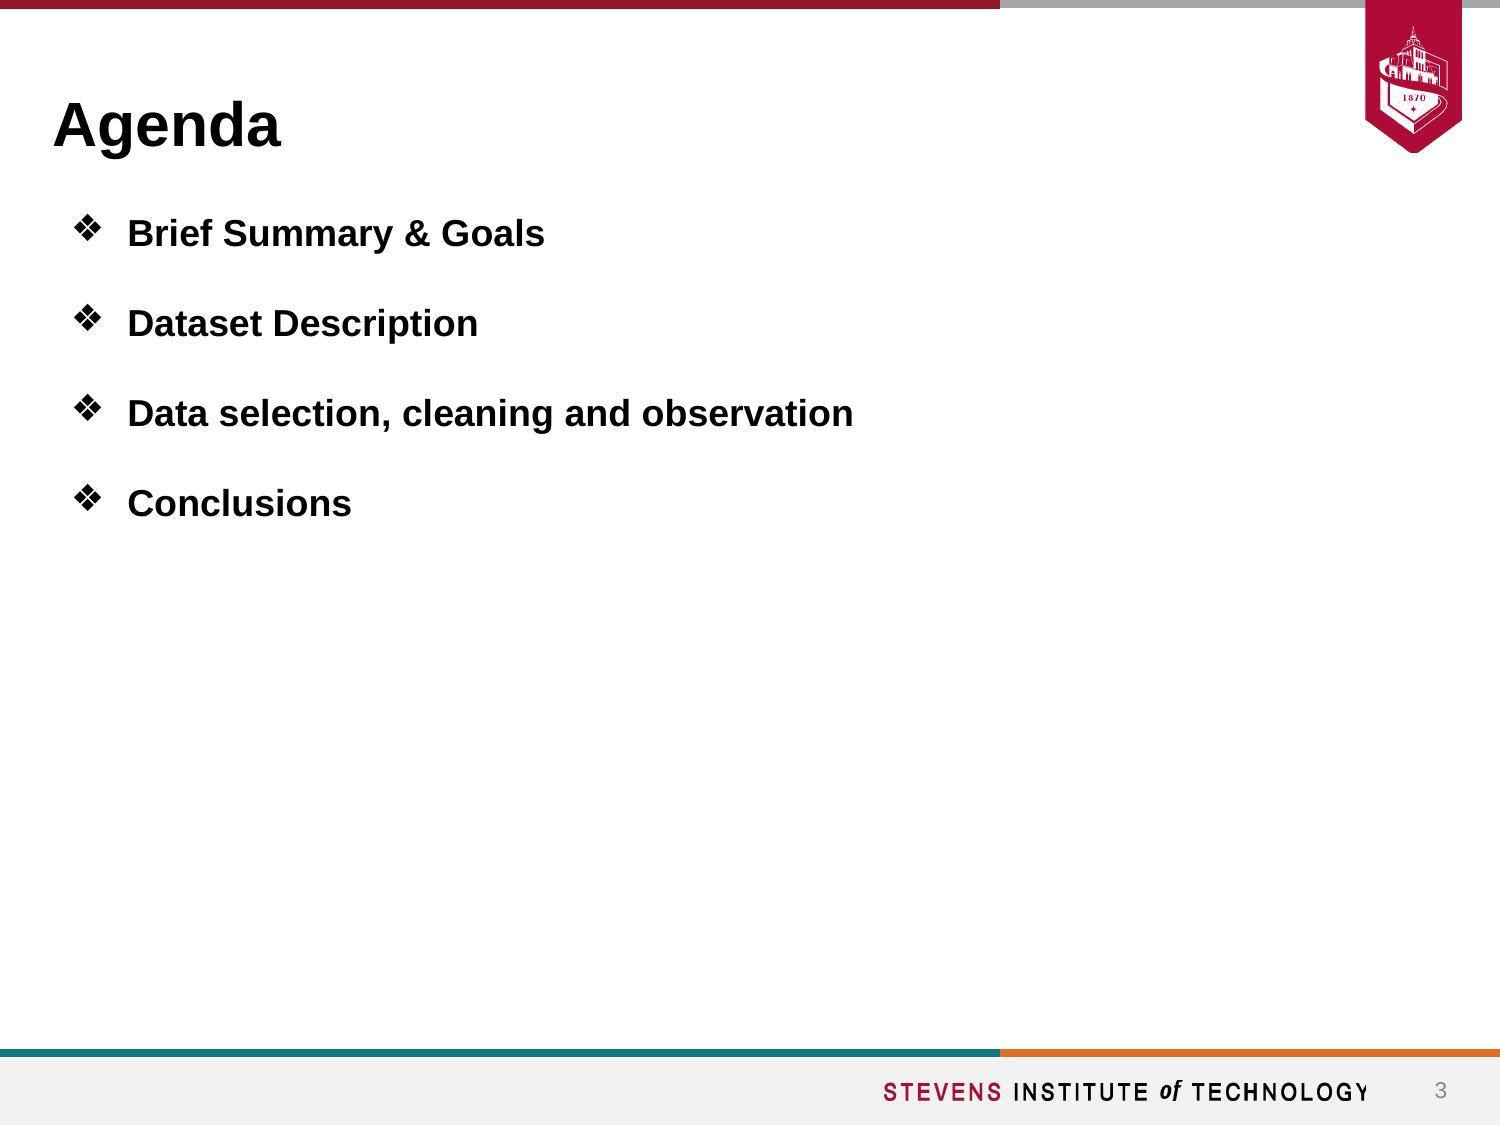

# Agenda
Brief Summary & Goals
Dataset Description
Data selection, cleaning and observation
Conclusions

3